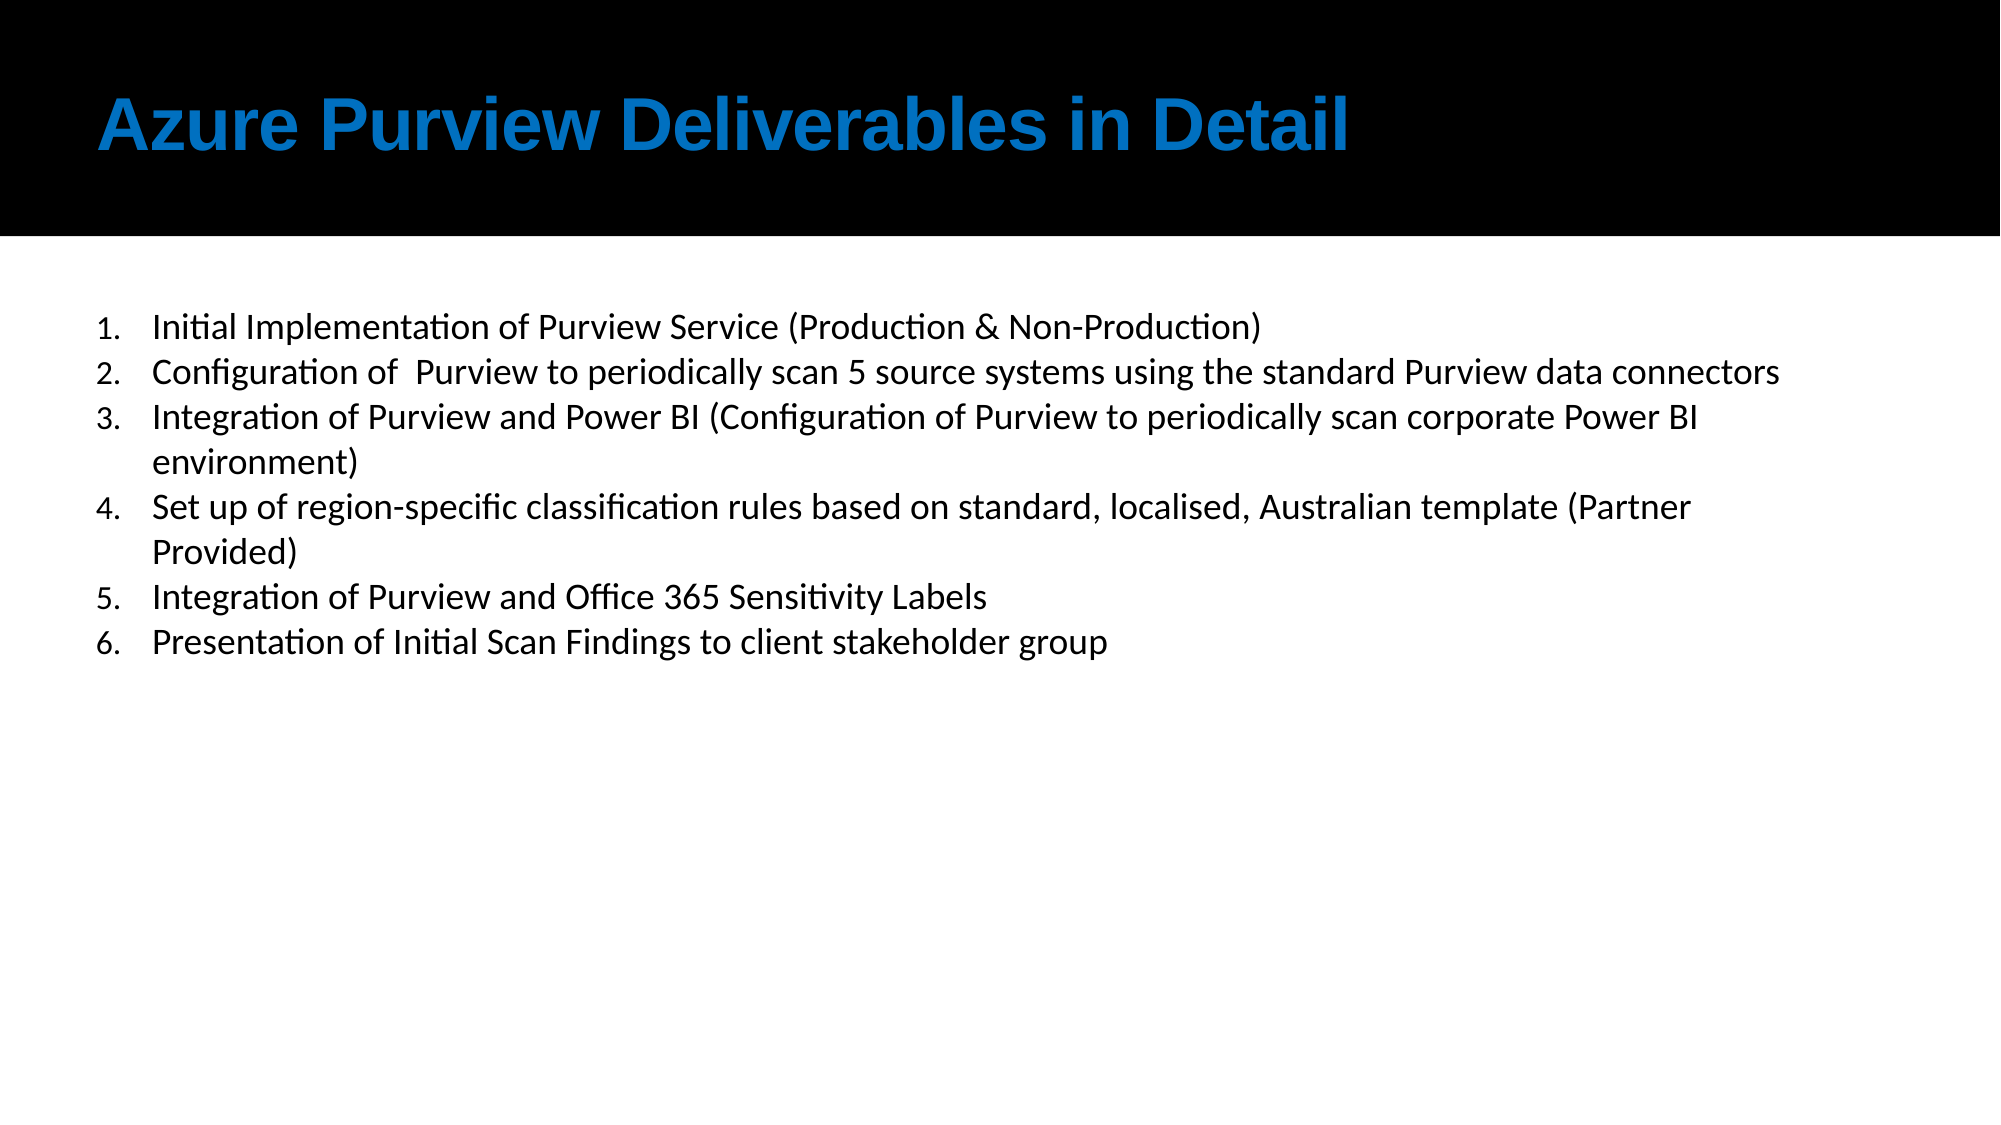

# Azure Purview Deliverables in Detail
Initial Implementation of Purview Service (Production & Non-Production)
Configuration of  Purview to periodically scan 5 source systems using the standard Purview data connectors
Integration of Purview and Power BI (Configuration of Purview to periodically scan corporate Power BI environment)
Set up of region-specific classification rules based on standard, localised, Australian template (Partner Provided)
Integration of Purview and Office 365 Sensitivity Labels
Presentation of Initial Scan Findings to client stakeholder group